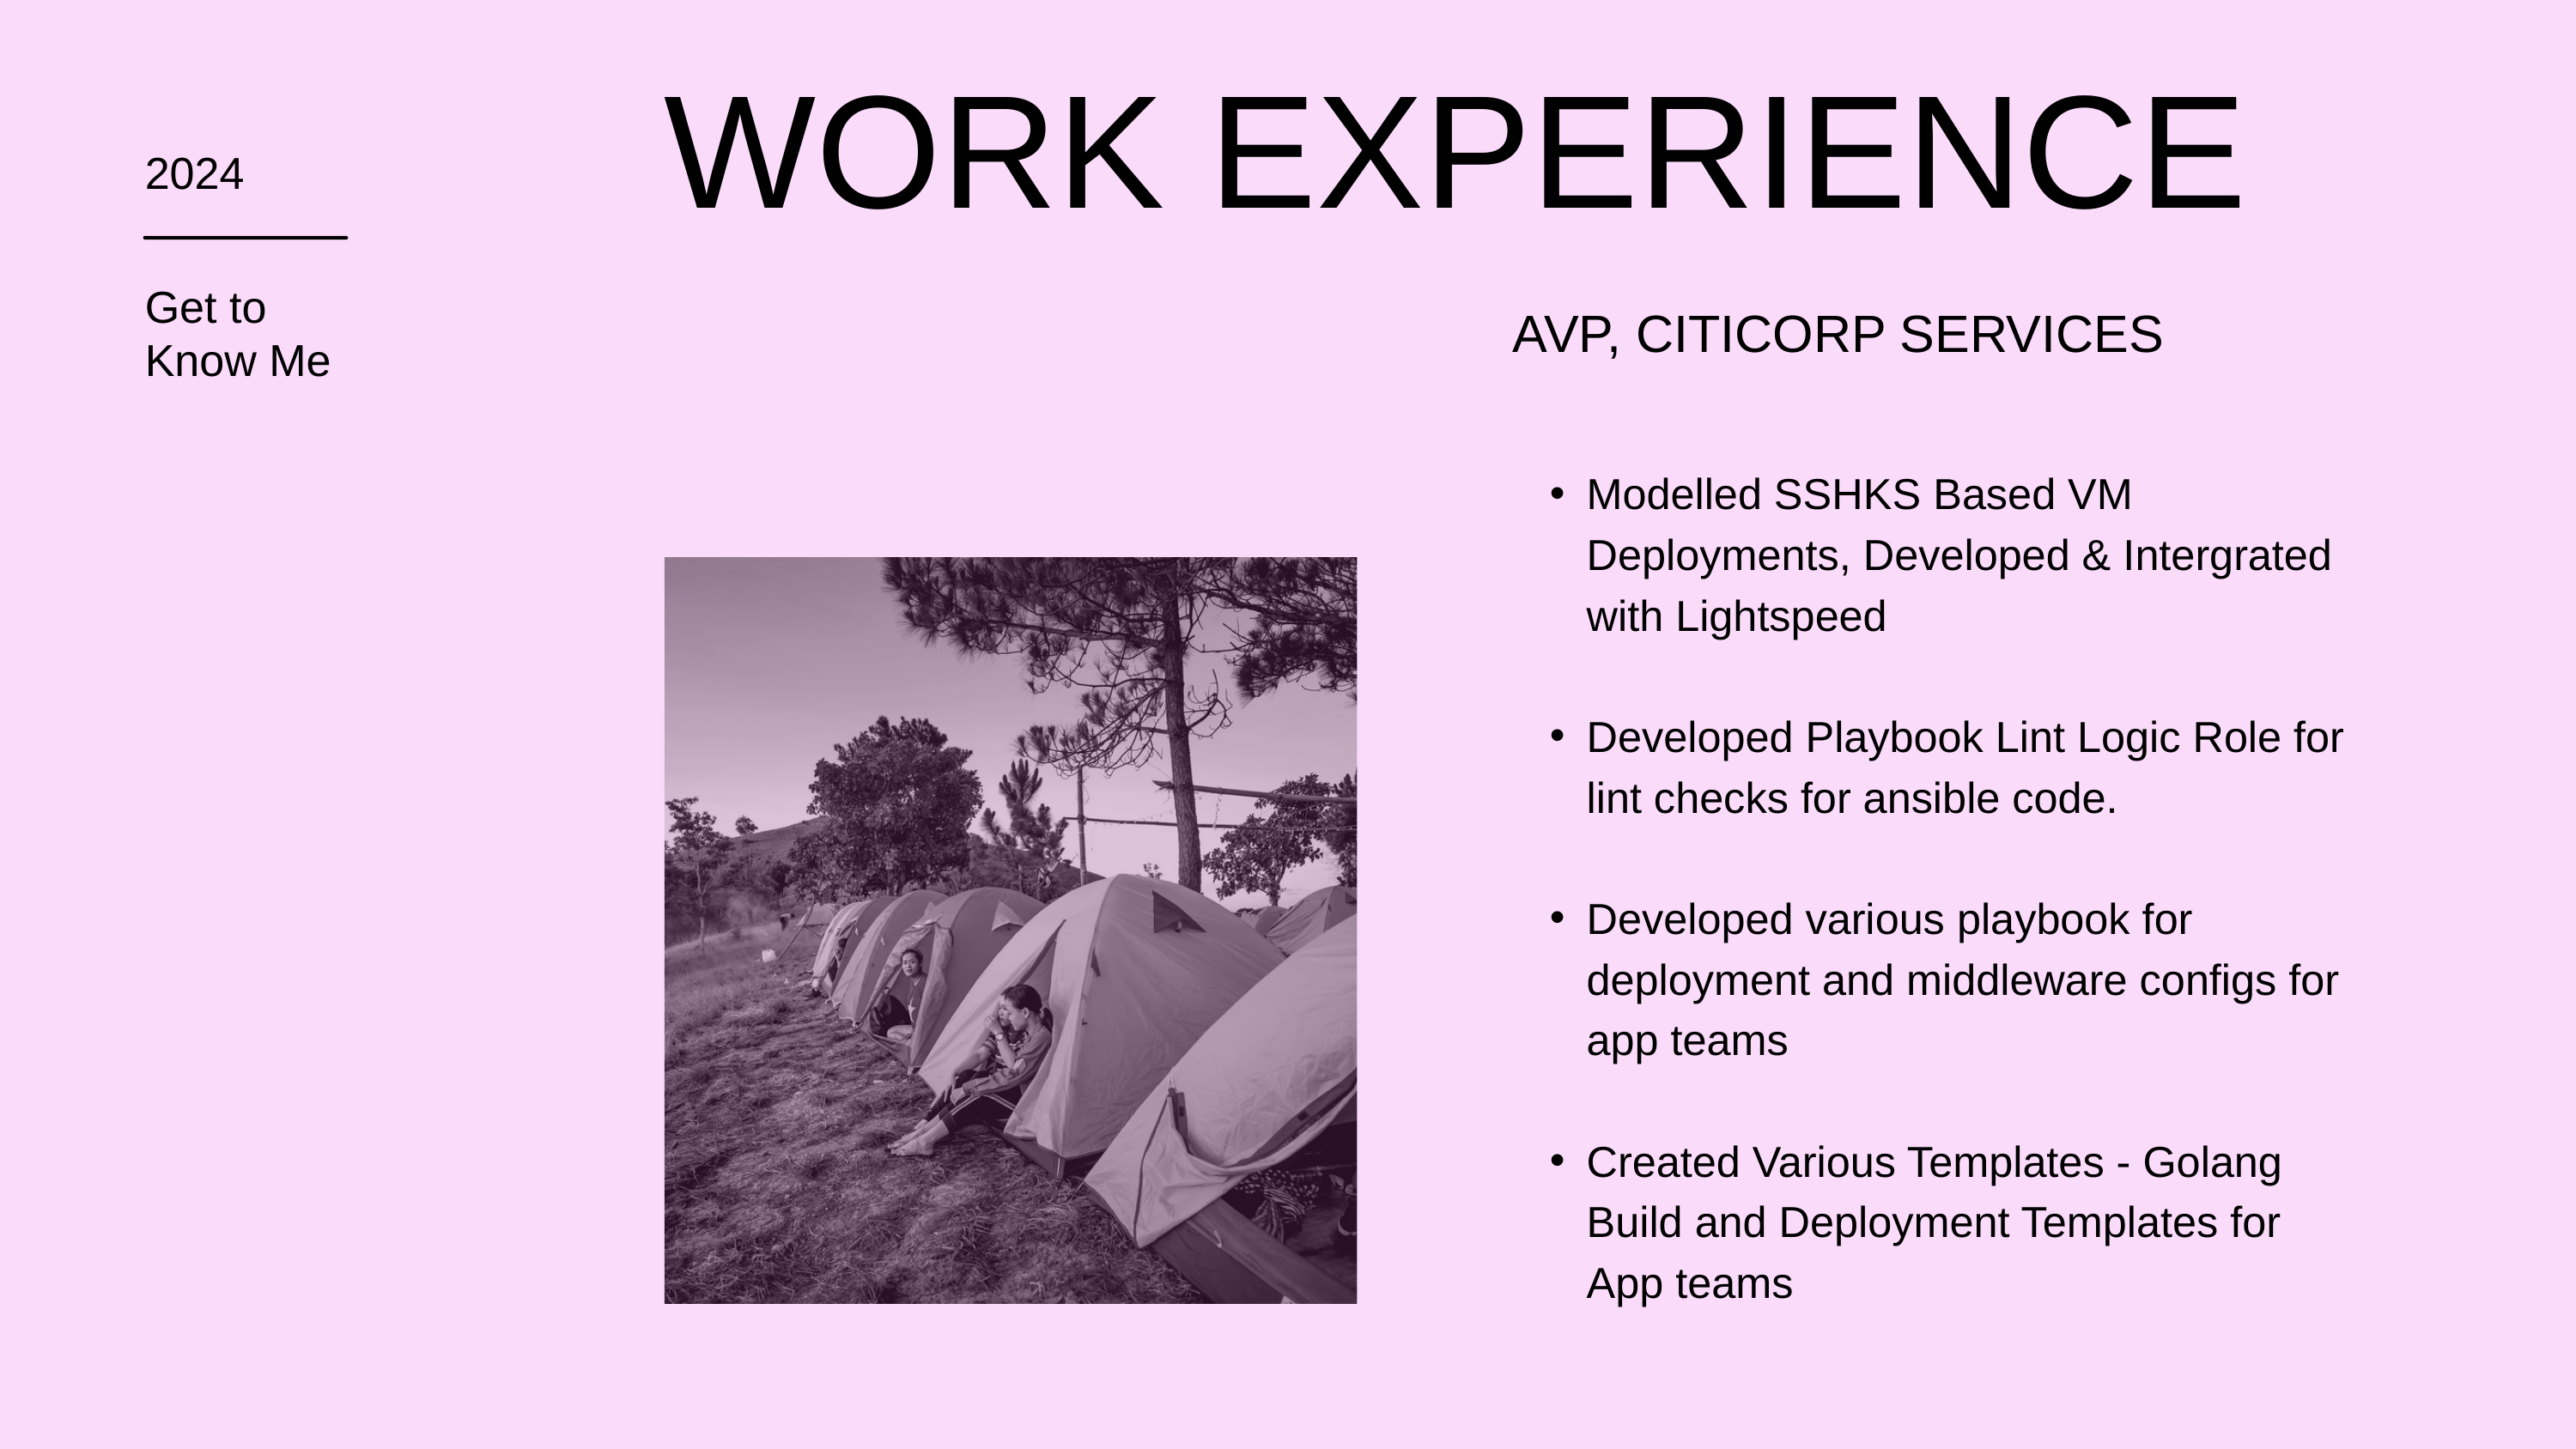

WORK EXPERIENCE
2024

Get to Know Me
AVP, CITICORP SERVICES
Modelled SSHKS Based VM Deployments, Developed & Intergrated with Lightspeed

Developed Playbook Lint Logic Role for  lint checks for ansible code.

Developed various playbook for deployment and middleware configs for app teams

Created Various Templates - Golang Build and Deployment Templates for App teams